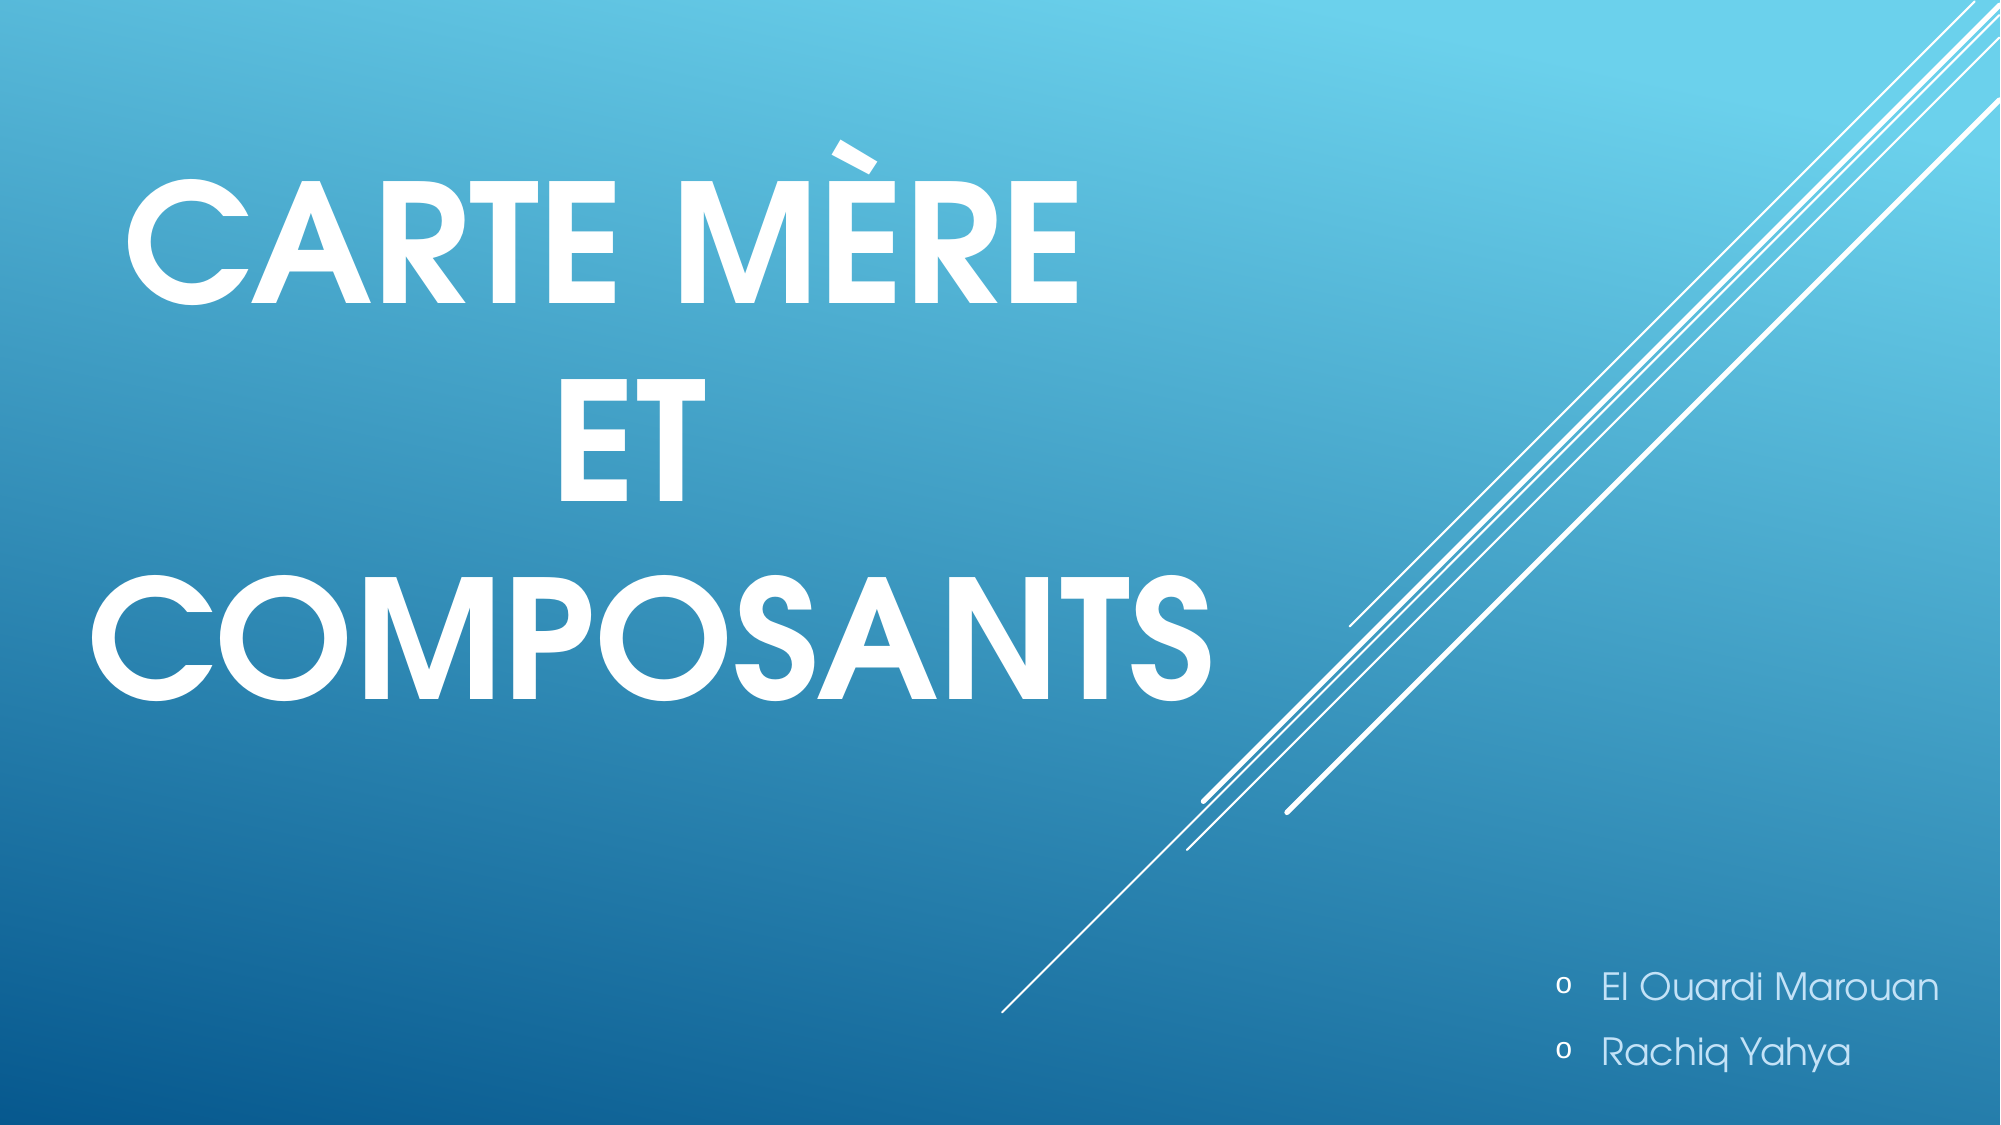

# Carte mère et composants
El Ouardi Marouan
Rachiq Yahya